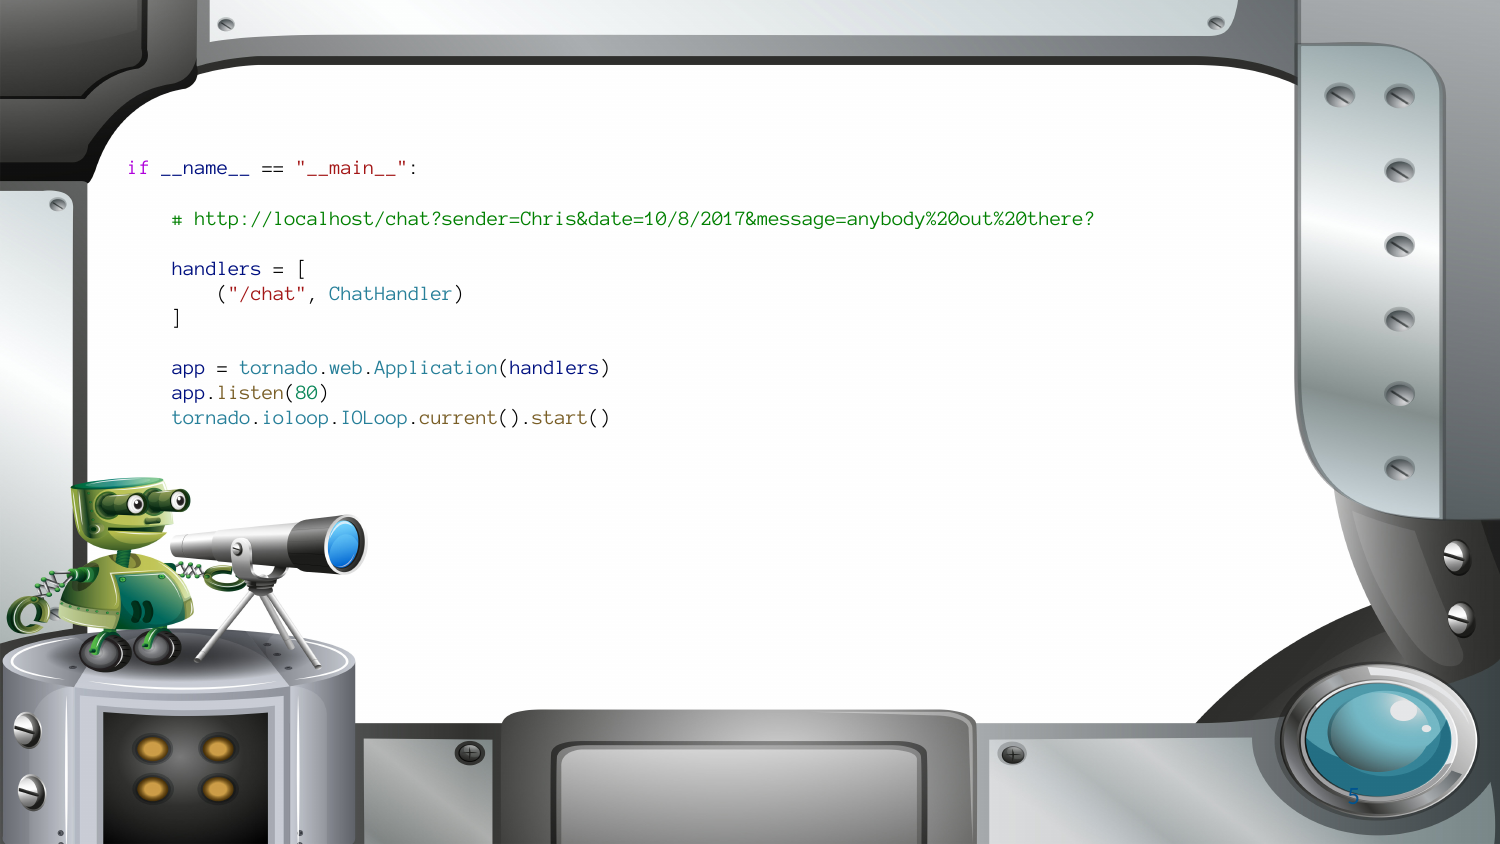

if __name__ == "__main__":
    # http://localhost/chat?sender=Chris&date=10/8/2017&message=anybody%20out%20there?

    handlers = [
        ("/chat", ChatHandler)
    ]

    app = tornado.web.Application(handlers)
    app.listen(80)
    tornado.ioloop.IOLoop.current().start()

5